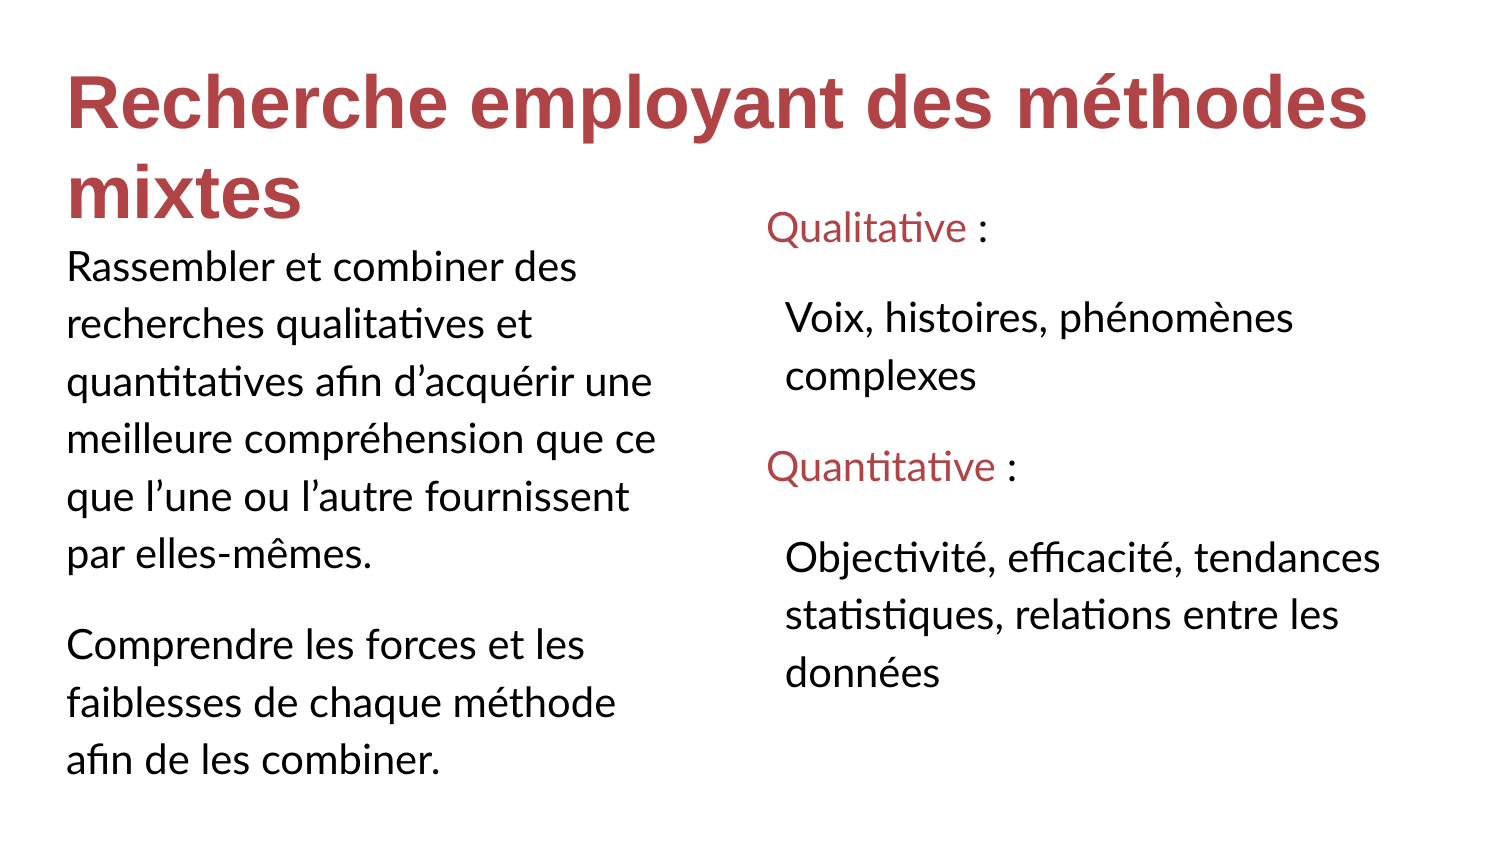

# Recherche employant des méthodes mixtes
Qualitative :
Voix, histoires, phénomènes complexes
Quantitative :
Objectivité, efficacité, tendances statistiques, relations entre les données

Rassembler et combiner des recherches qualitatives et quantitatives afin d’acquérir une meilleure compréhension que ce que l’une ou l’autre fournissent par elles-mêmes.
Comprendre les forces et les faiblesses de chaque méthode afin de les combiner.